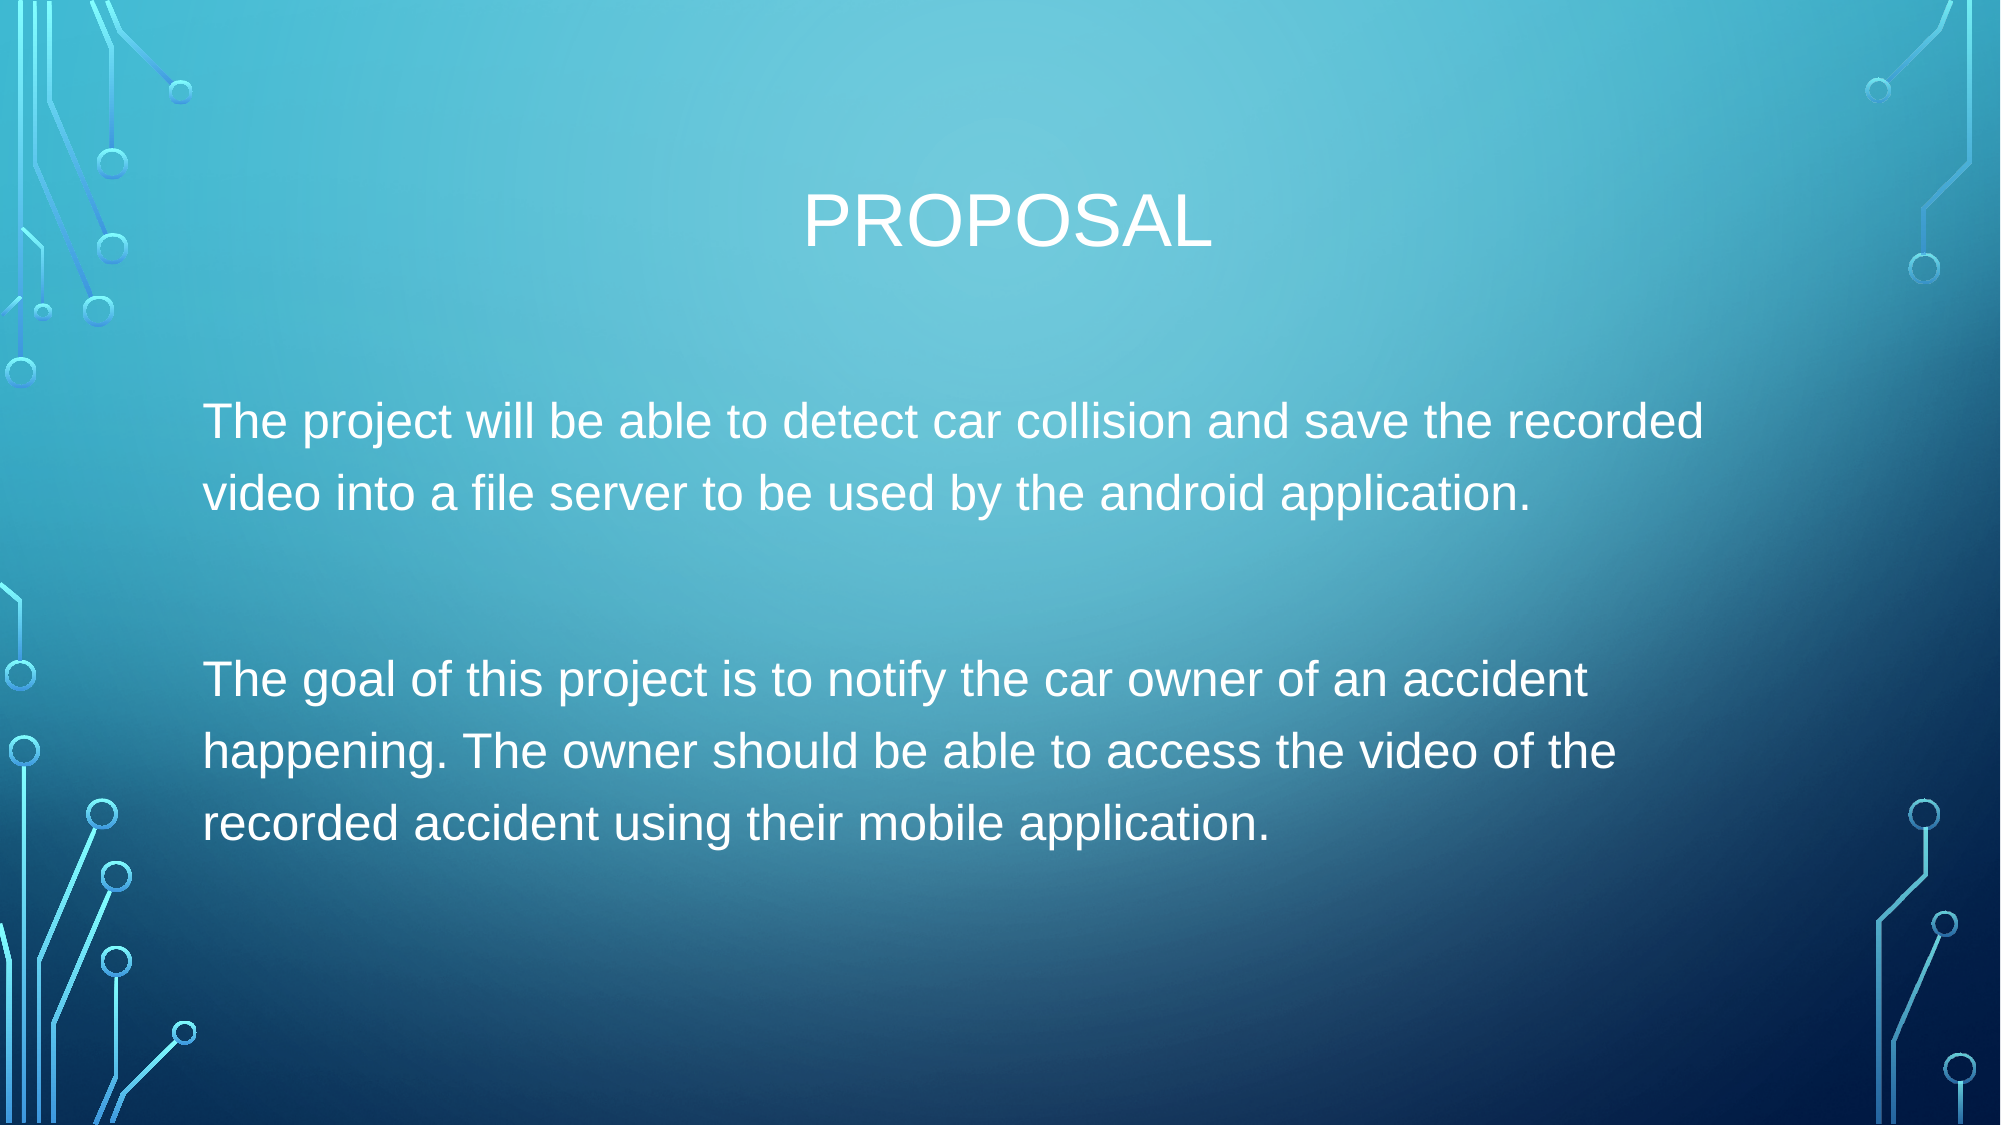

# Proposal
The project will be able to detect car collision and save the recorded video into a file server to be used by the android application.

The goal of this project is to notify the car owner of an accident happening. The owner should be able to access the video of the recorded accident using their mobile application.